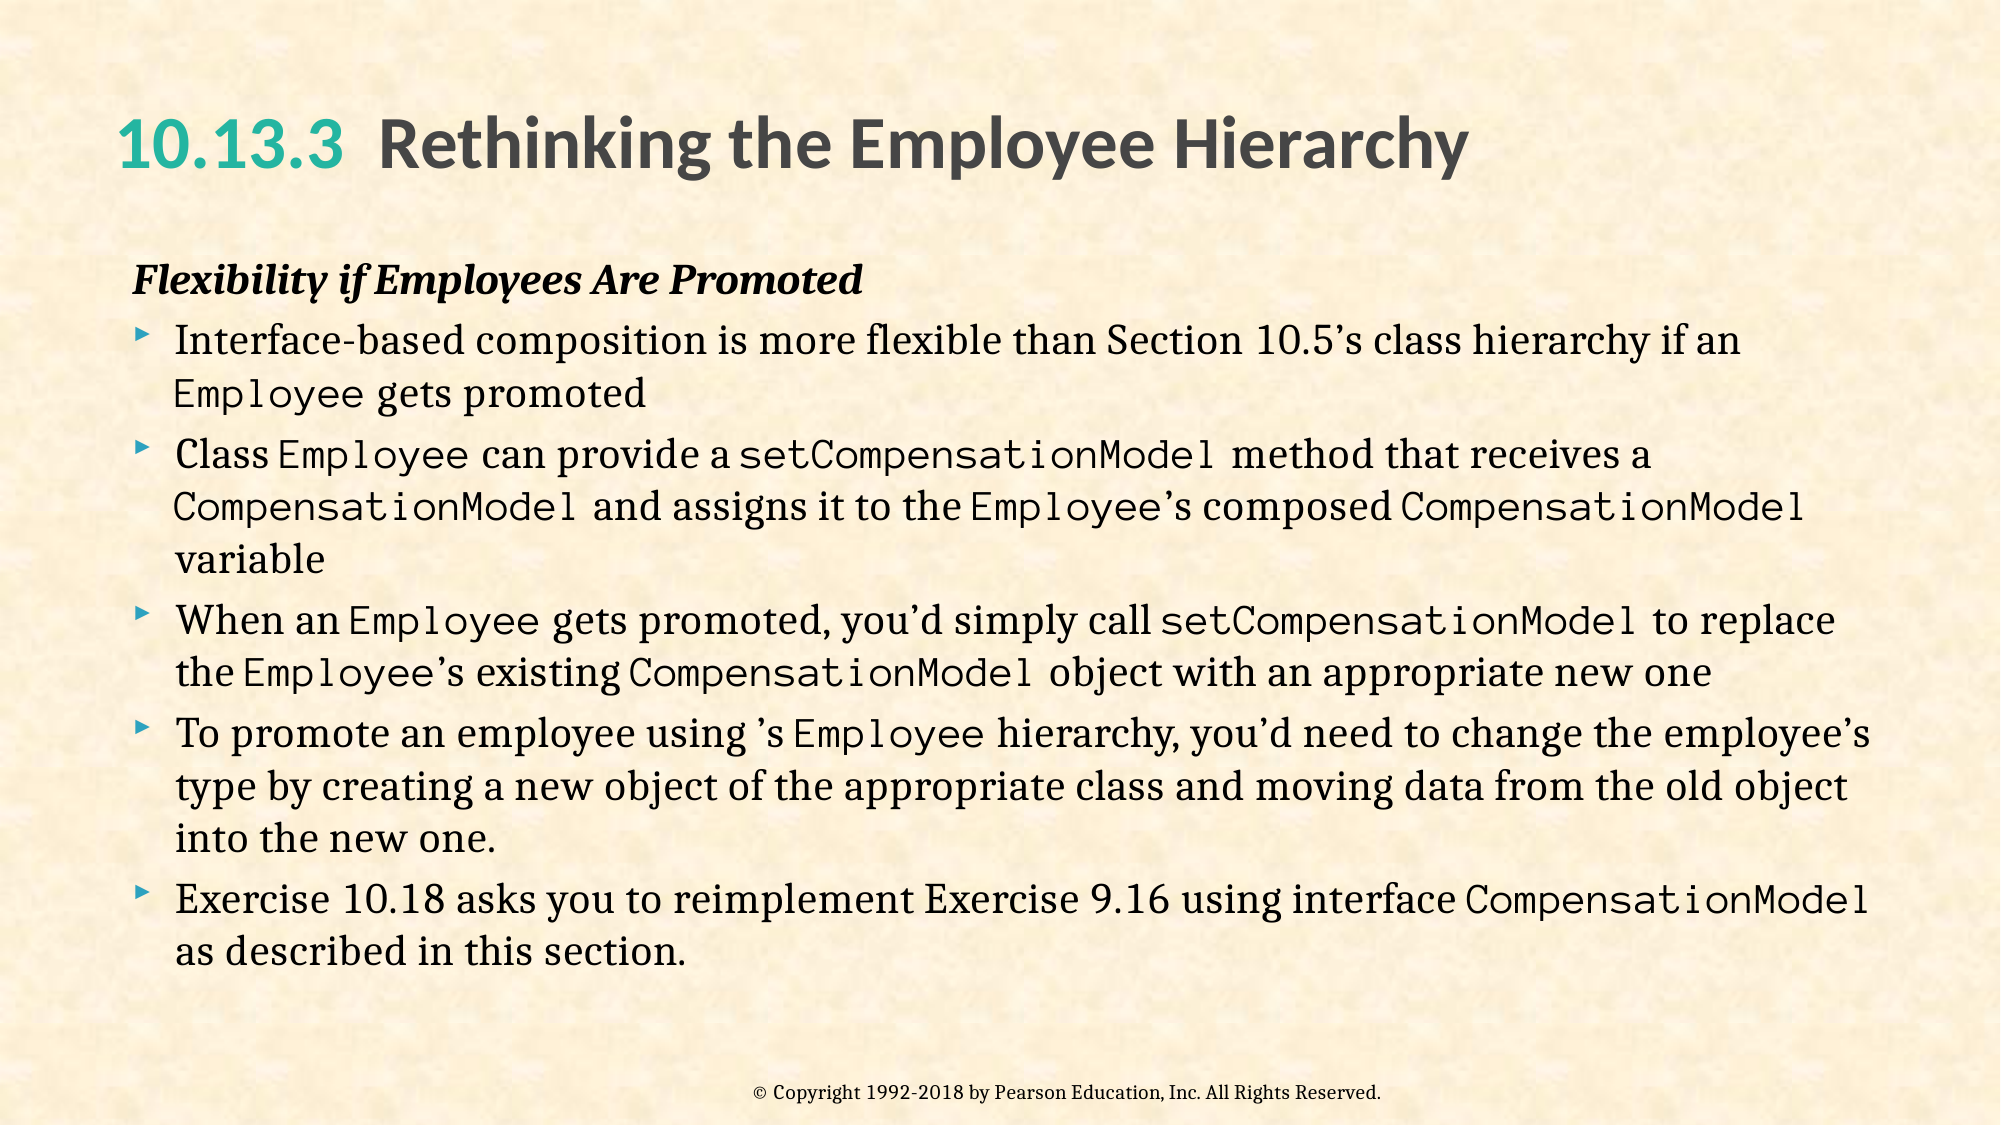

# 10.13.3  Rethinking the Employee Hierarchy
Flexibility if Employees Are Promoted
Interface-based composition is more flexible than Section 10.5’s class hierarchy if an Employee gets promoted
Class Employee can provide a setCompensationModel method that receives a CompensationModel and assigns it to the Employee’s composed CompensationModel variable
When an Employee gets promoted, you’d simply call setCompensationModel to replace the Employee’s existing CompensationModel object with an appropriate new one
To promote an employee using ’s Employee hierarchy, you’d need to change the employee’s type by creating a new object of the appropriate class and moving data from the old object into the new one.
Exercise 10.18 asks you to reimplement Exercise 9.16 using interface CompensationModel as described in this section.

© Copyright 1992-2018 by Pearson Education, Inc. All Rights Reserved.